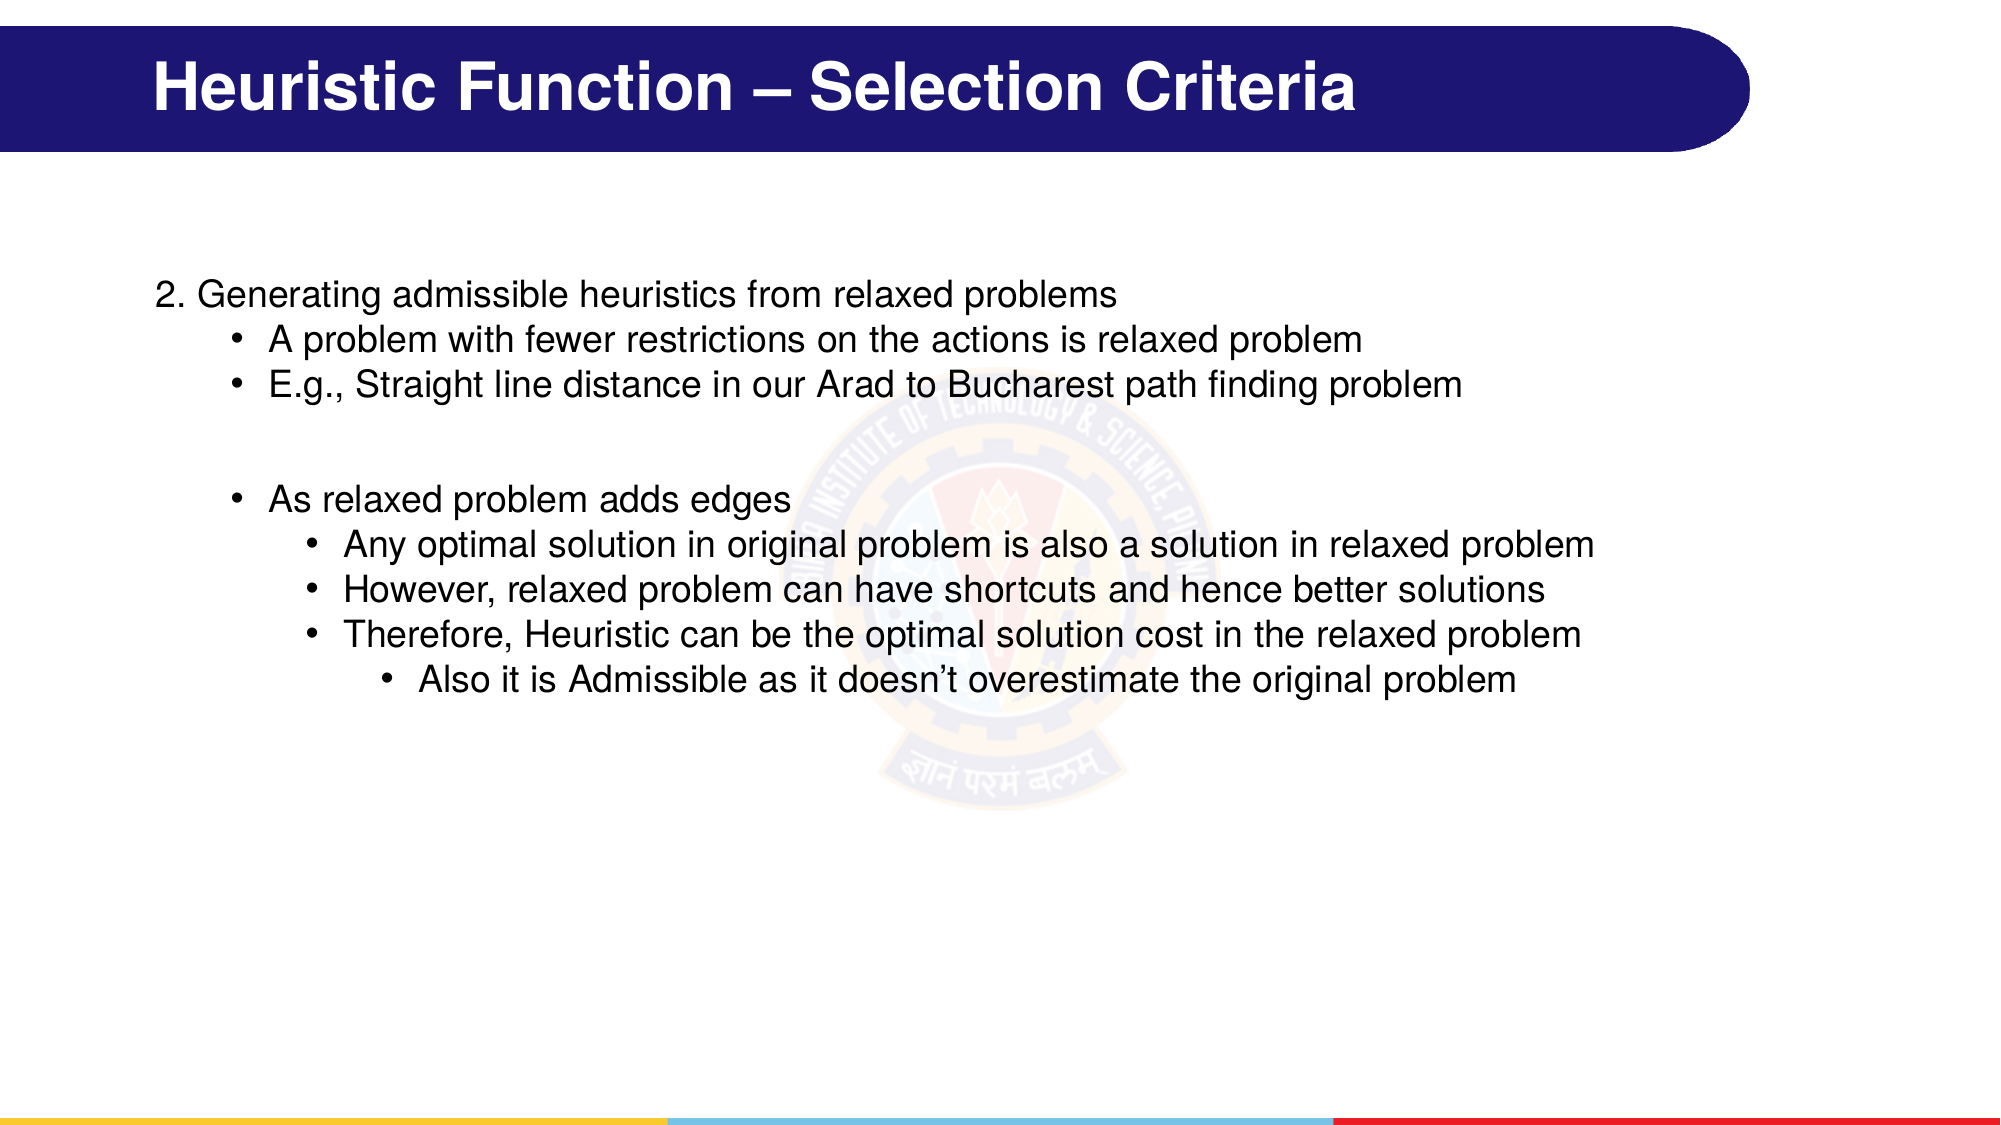

# Heuristic Function – Selection Criteria

2. Generating admissible heuristics from relaxed problems
A problem with fewer restrictions on the actions is relaxed problem
E.g., Straight line distance in our Arad to Bucharest path finding problem

As relaxed problem adds edges
Any optimal solution in original problem is also a solution in relaxed problem
However, relaxed problem can have shortcuts and hence better solutions
Therefore, Heuristic can be the optimal solution cost in the relaxed problem
Also it is Admissible as it doesn’t overestimate the original problem